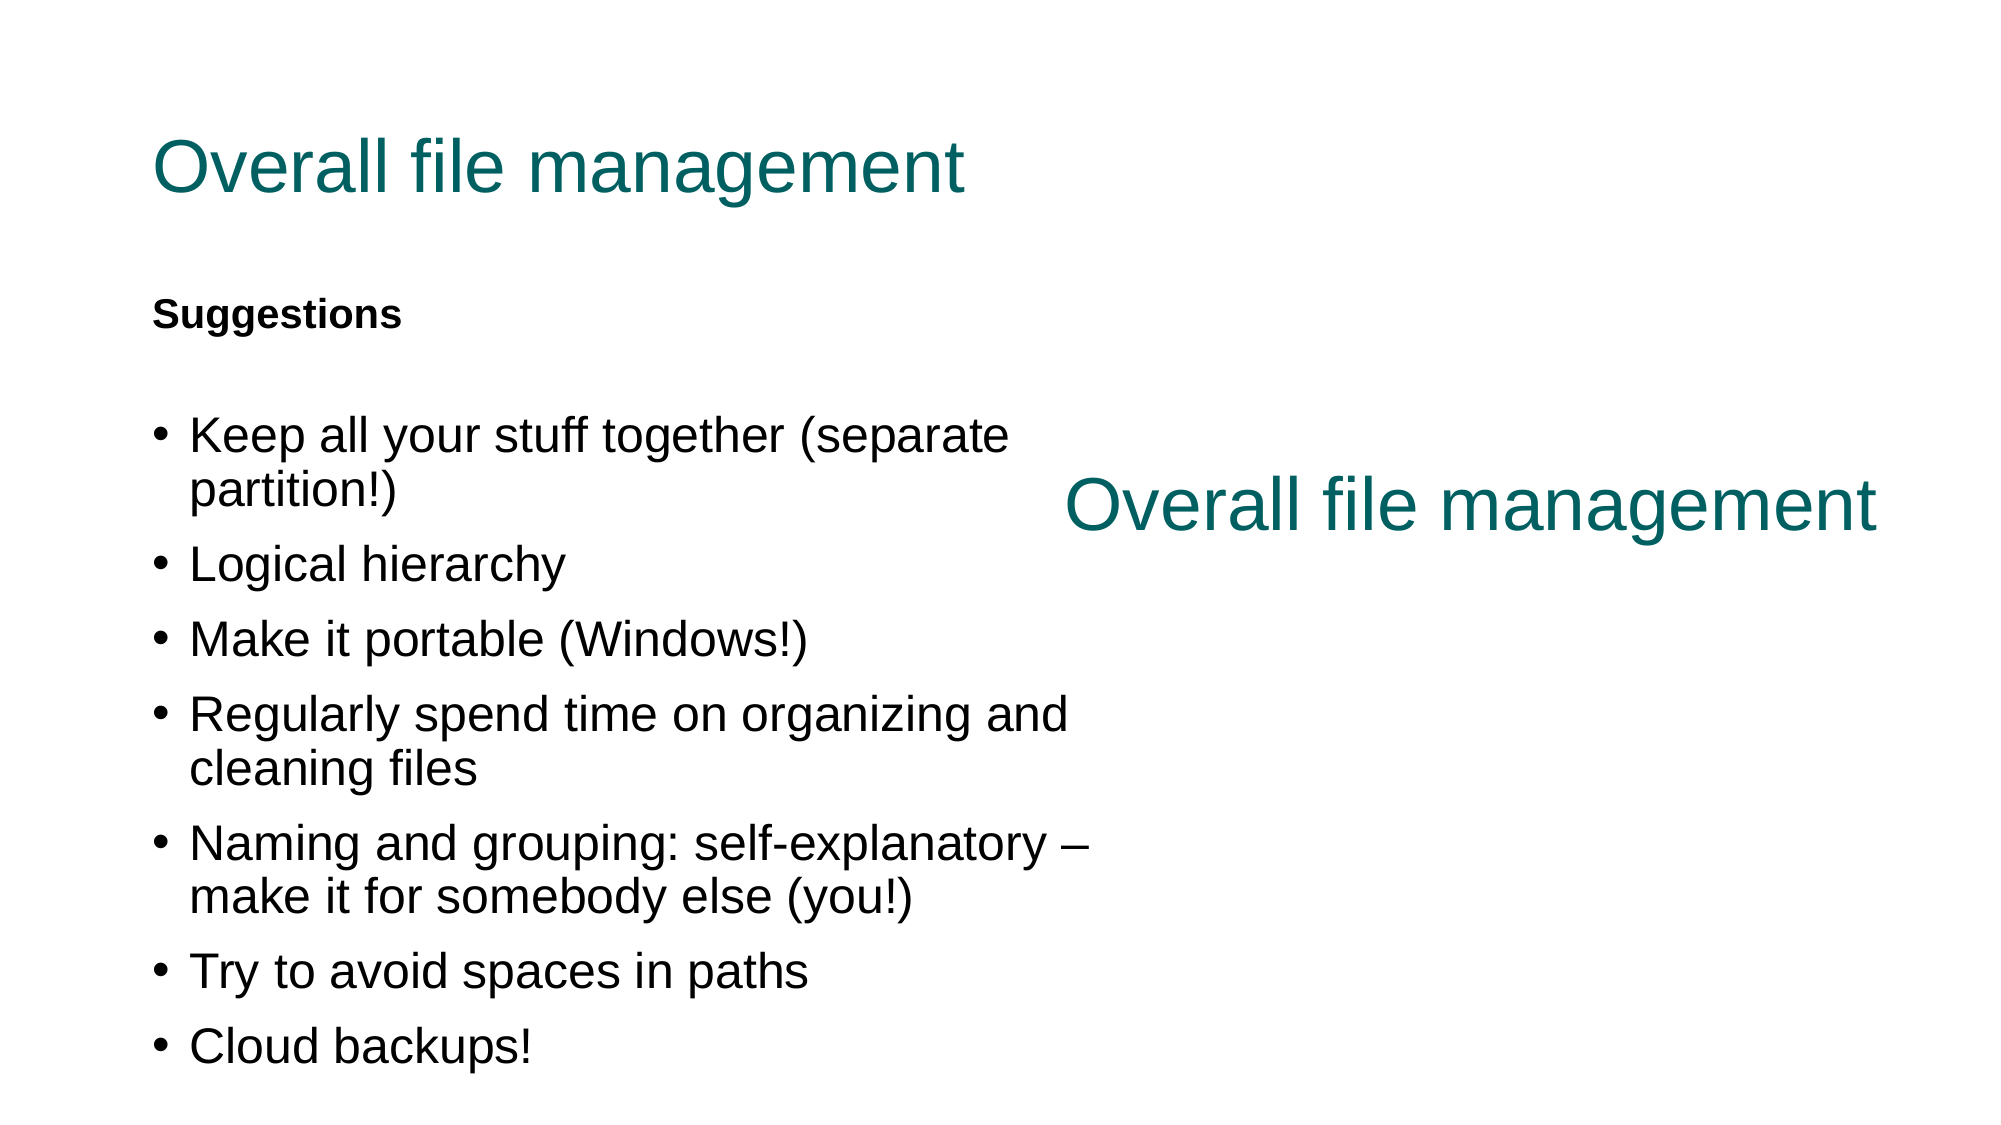

# Overall file management
Suggestions
Overall file management
Keep all your stuff together (separate partition!)
Logical hierarchy
Make it portable (Windows!)
Regularly spend time on organizing and cleaning files
Naming and grouping: self-explanatory – make it for somebody else (you!)
Try to avoid spaces in paths
Cloud backups!